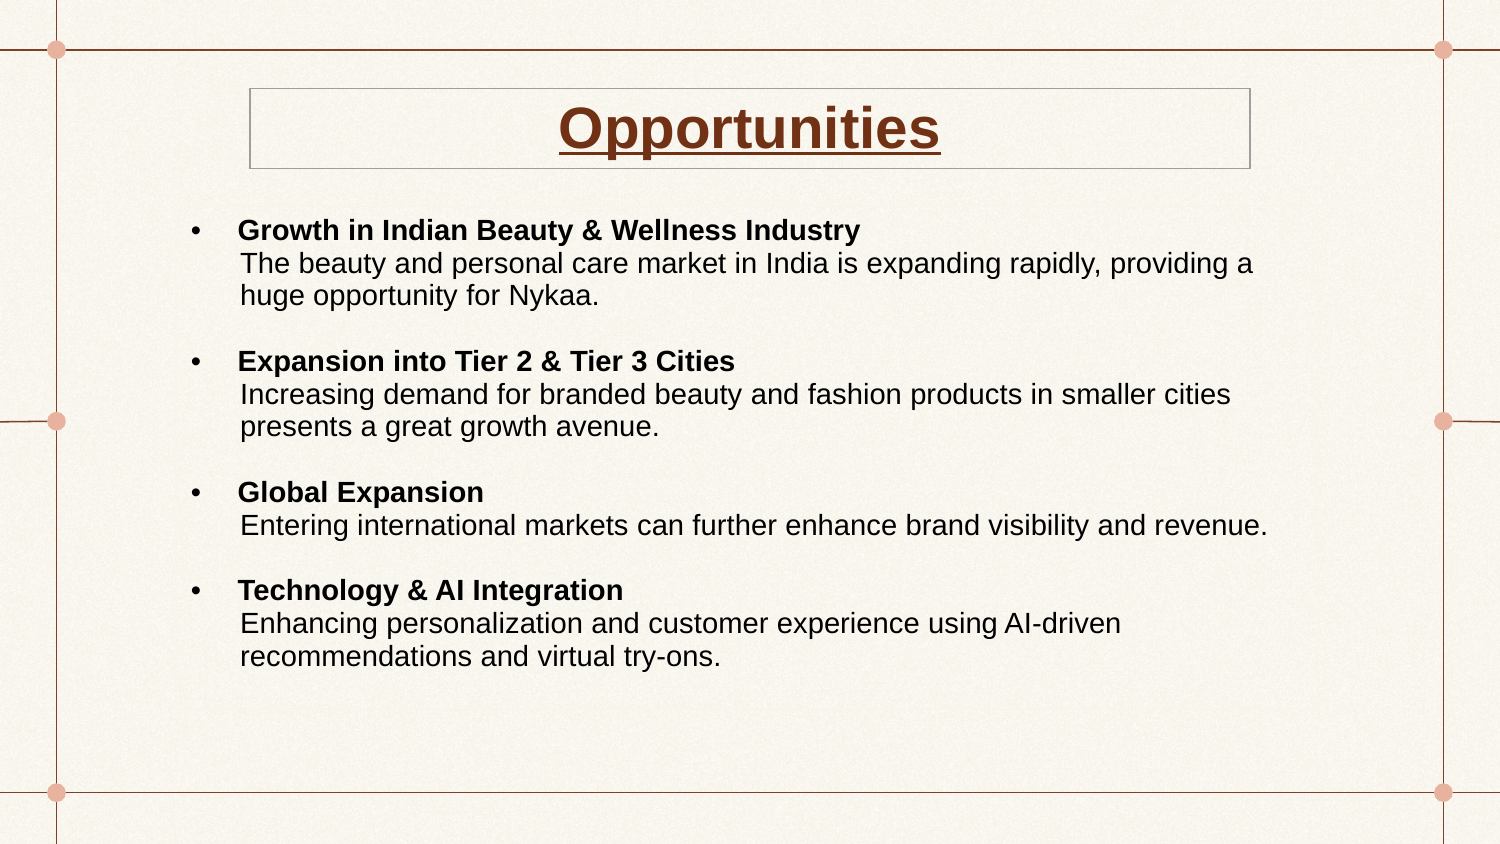

| Opportunities |
| --- |
| Growth in Indian Beauty & Wellness Industry The beauty and personal care market in India is expanding rapidly, providing a huge opportunity for Nykaa. Expansion into Tier 2 & Tier 3 Cities Increasing demand for branded beauty and fashion products in smaller cities presents a great growth avenue. Global Expansion Entering international markets can further enhance brand visibility and revenue. Technology & AI Integration Enhancing personalization and customer experience using AI-driven recommendations and virtual try-ons. |
| --- |